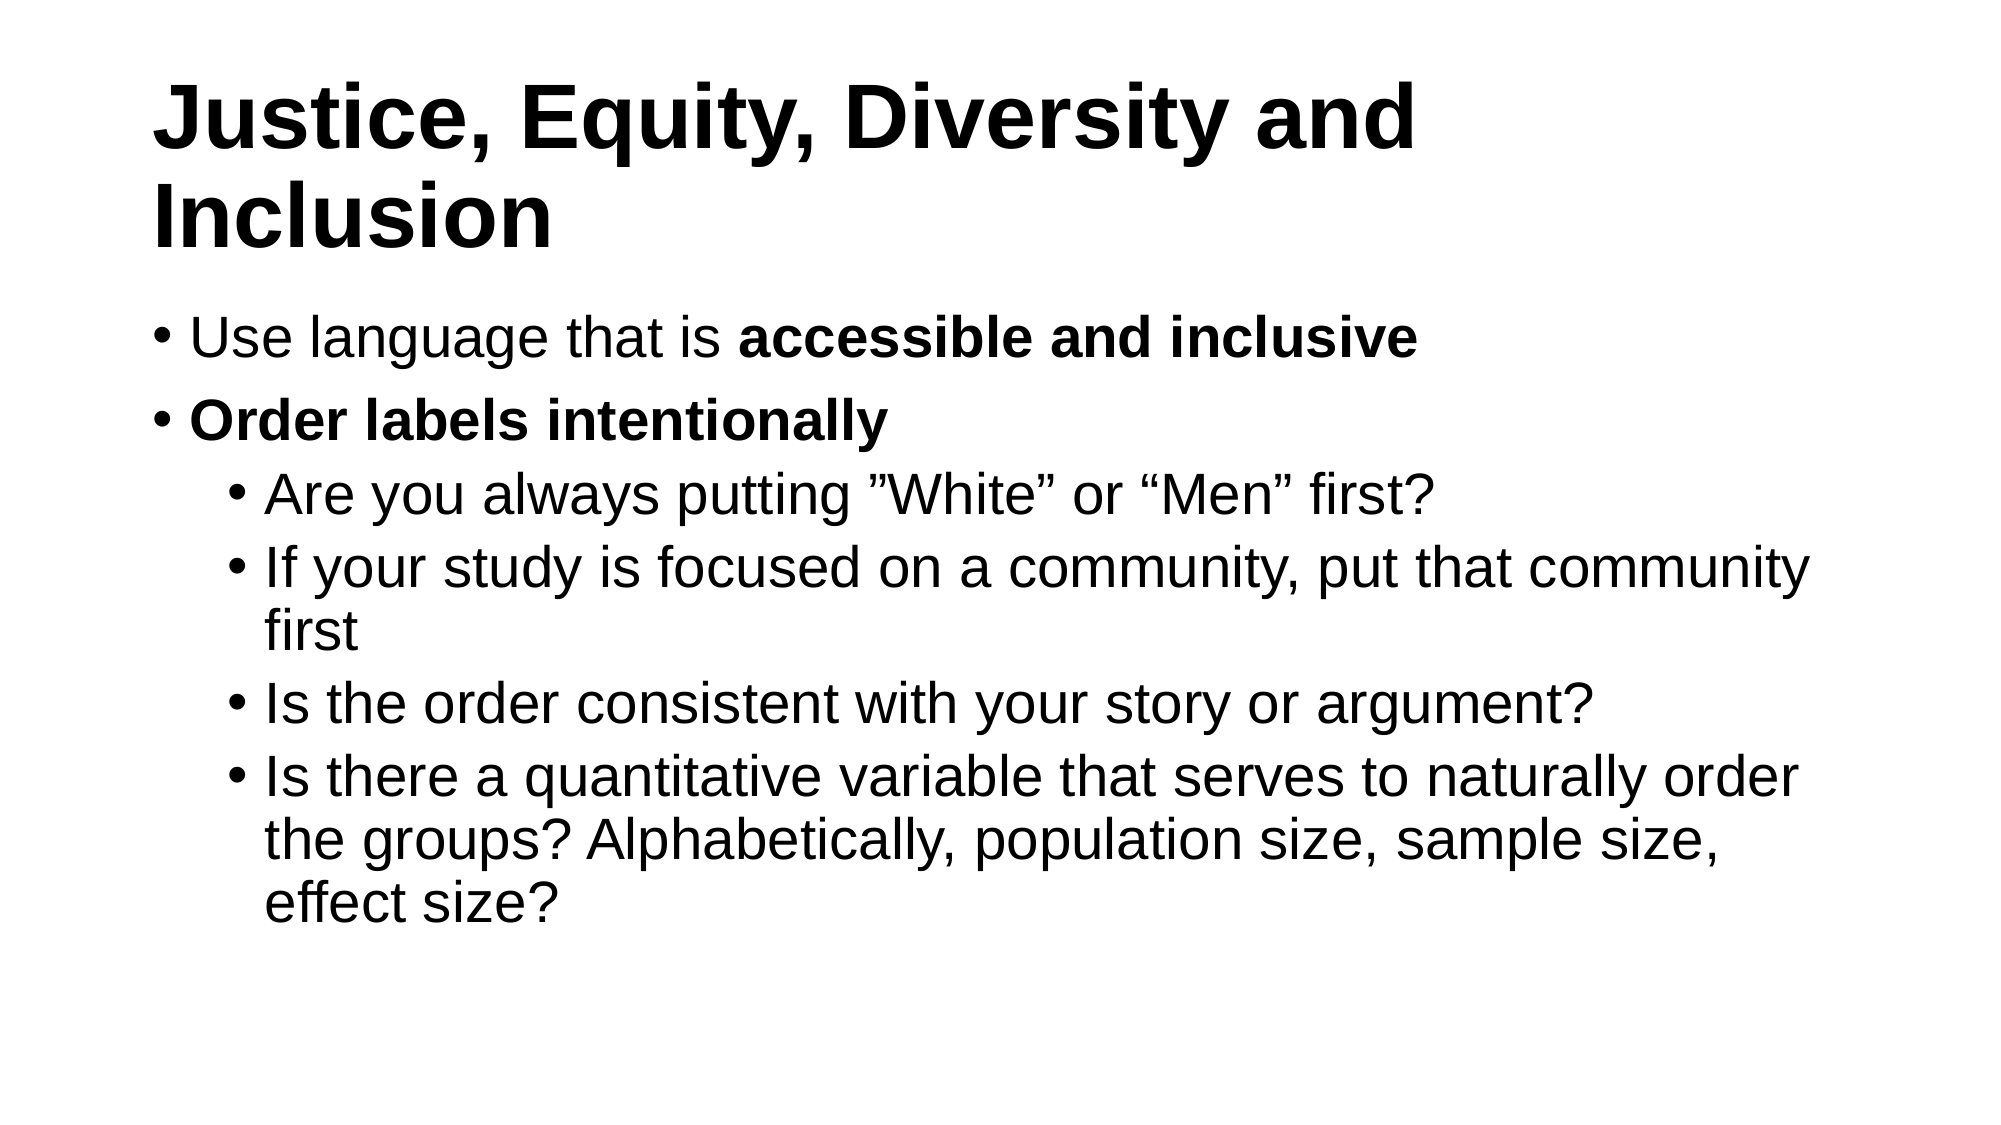

# Justice, Equity, Diversity and Inclusion
Use language that is accessible and inclusive
Order labels intentionally
Are you always putting ”White” or “Men” first?
If your study is focused on a community, put that community first
Is the order consistent with your story or argument?
Is there a quantitative variable that serves to naturally order the groups? Alphabetically, population size, sample size, effect size?